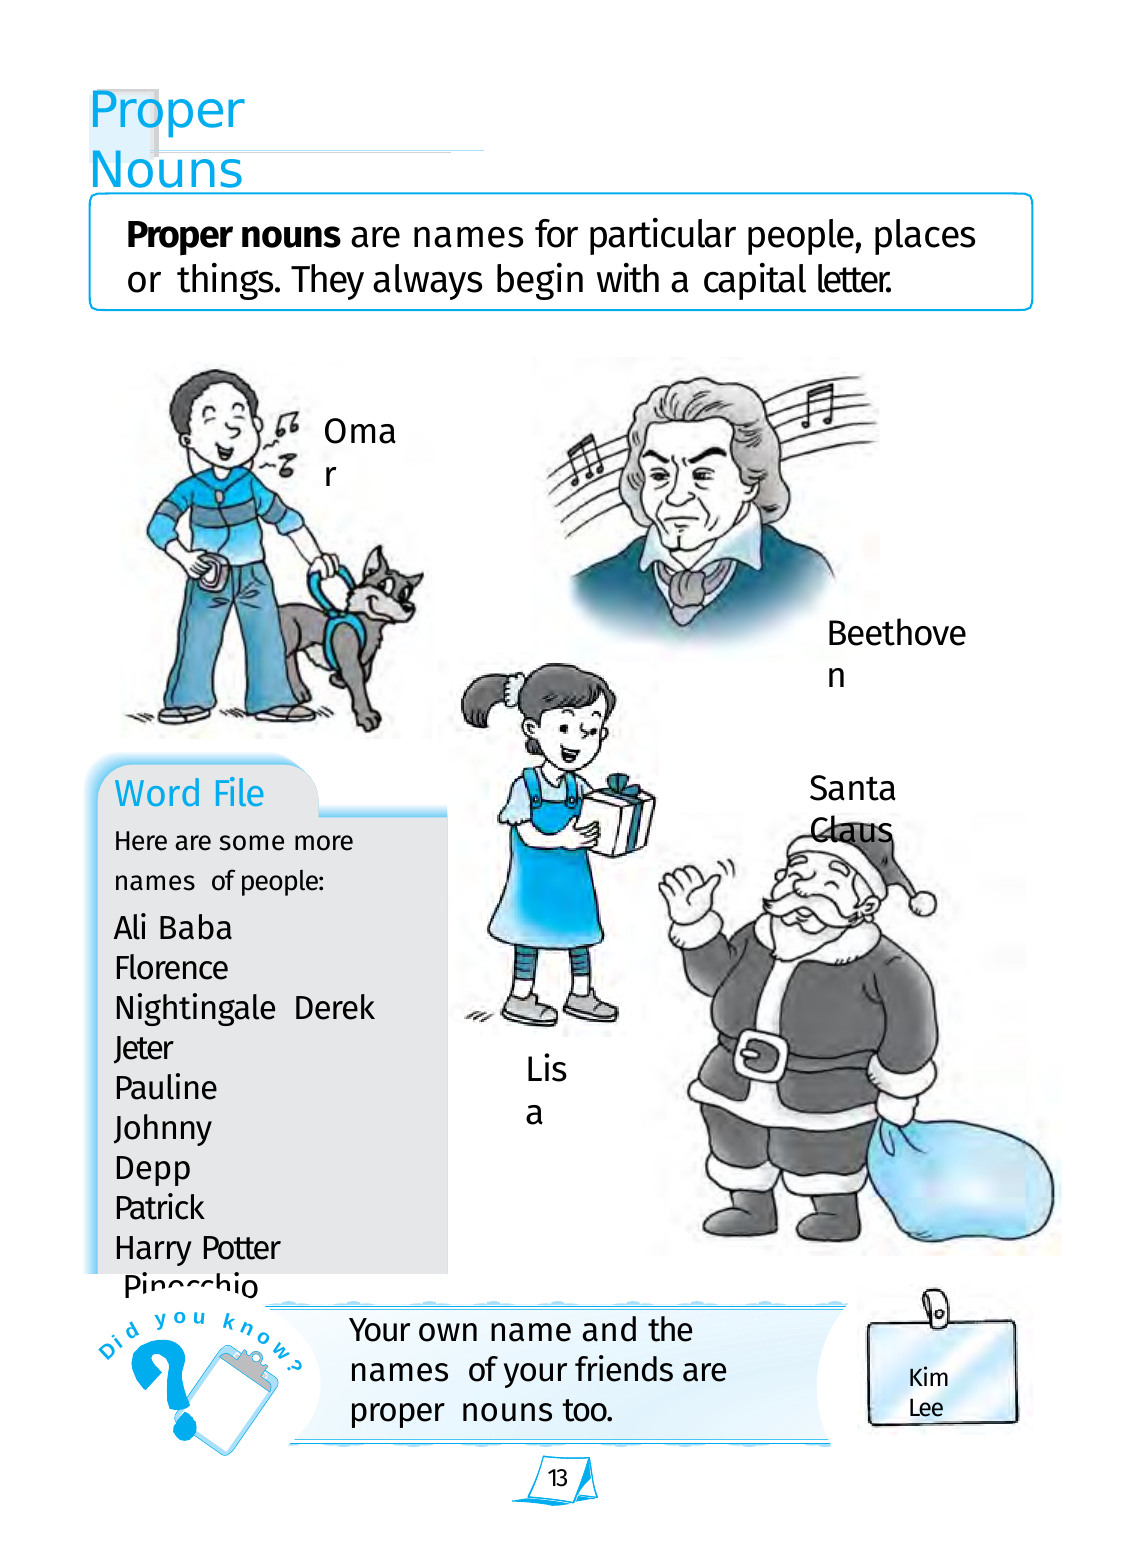

# Proper Nouns

Proper nouns are names for particular people, places or  things. They always begin with a capital letter.

Omar
Beethoven

Word File
Here are some more names  of people:
Ali Baba
Florence Nightingale  Derek Jeter
Pauline  Johnny Depp  Patrick
Harry Potter  Pinocchio  Robin Hood
Santa Claus

Lisa

Your own name and the names  of your friends are proper  nouns too.
o
y
u
k
d
n
i
o
D
w
Kim Lee
?
13